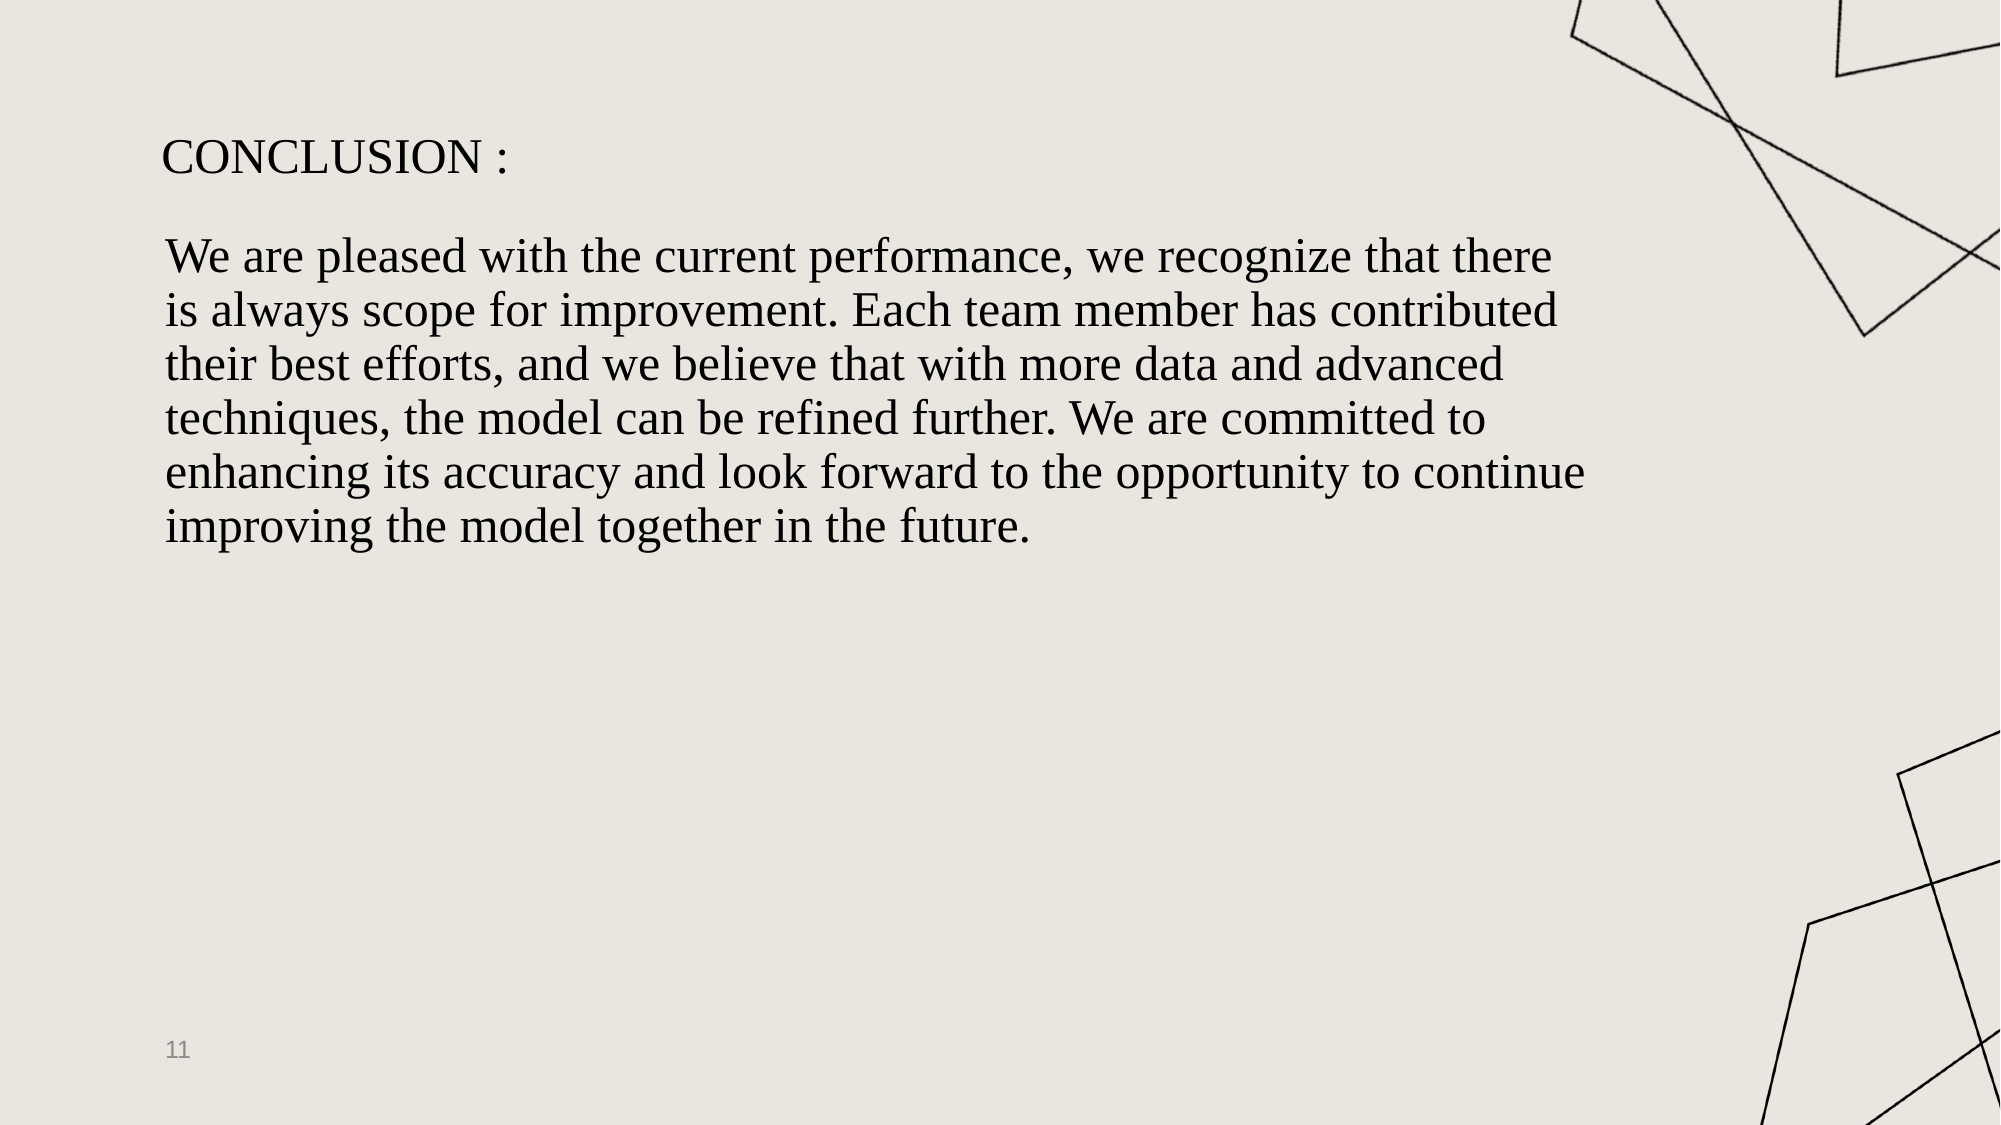

# Conclusion :
We are pleased with the current performance, we recognize that there is always scope for improvement. Each team member has contributed their best efforts, and we believe that with more data and advanced techniques, the model can be refined further. We are committed to enhancing its accuracy and look forward to the opportunity to continue improving the model together in the future.
11